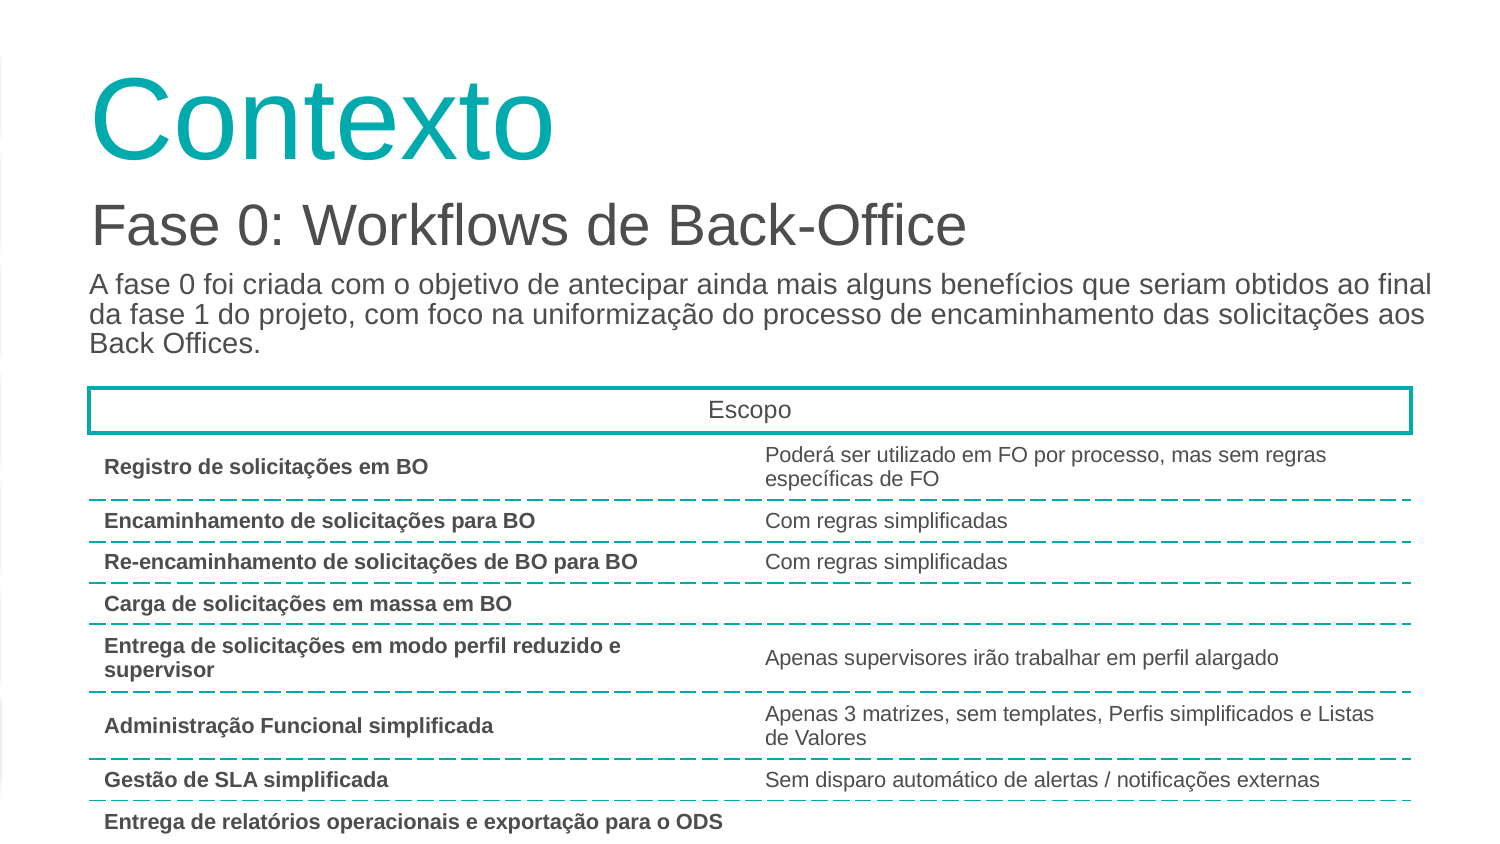

# Contexto
Fase 0: Workflows de Back-Office
A fase 0 foi criada com o objetivo de antecipar ainda mais alguns benefícios que seriam obtidos ao final da fase 1 do projeto, com foco na uniformização do processo de encaminhamento das solicitações aos Back Offices.
| Escopo |  |
| --- | --- |
| Registro de solicitações em BO | Poderá ser utilizado em FO por processo, mas sem regras específicas de FO |
| Encaminhamento de solicitações para BO | Com regras simplificadas |
| Re-encaminhamento de solicitações de BO para BO | Com regras simplificadas |
| Carga de solicitações em massa em BO |  |
| Entrega de solicitações em modo perfil reduzido e supervisor | Apenas supervisores irão trabalhar em perfil alargado |
| Administração Funcional simplificada | Apenas 3 matrizes, sem templates, Perfis simplificados e Listas de Valores |
| Gestão de SLA simplificada | Sem disparo automático de alertas / notificações externas |
| Entrega de relatórios operacionais e exportação para o ODS |  |